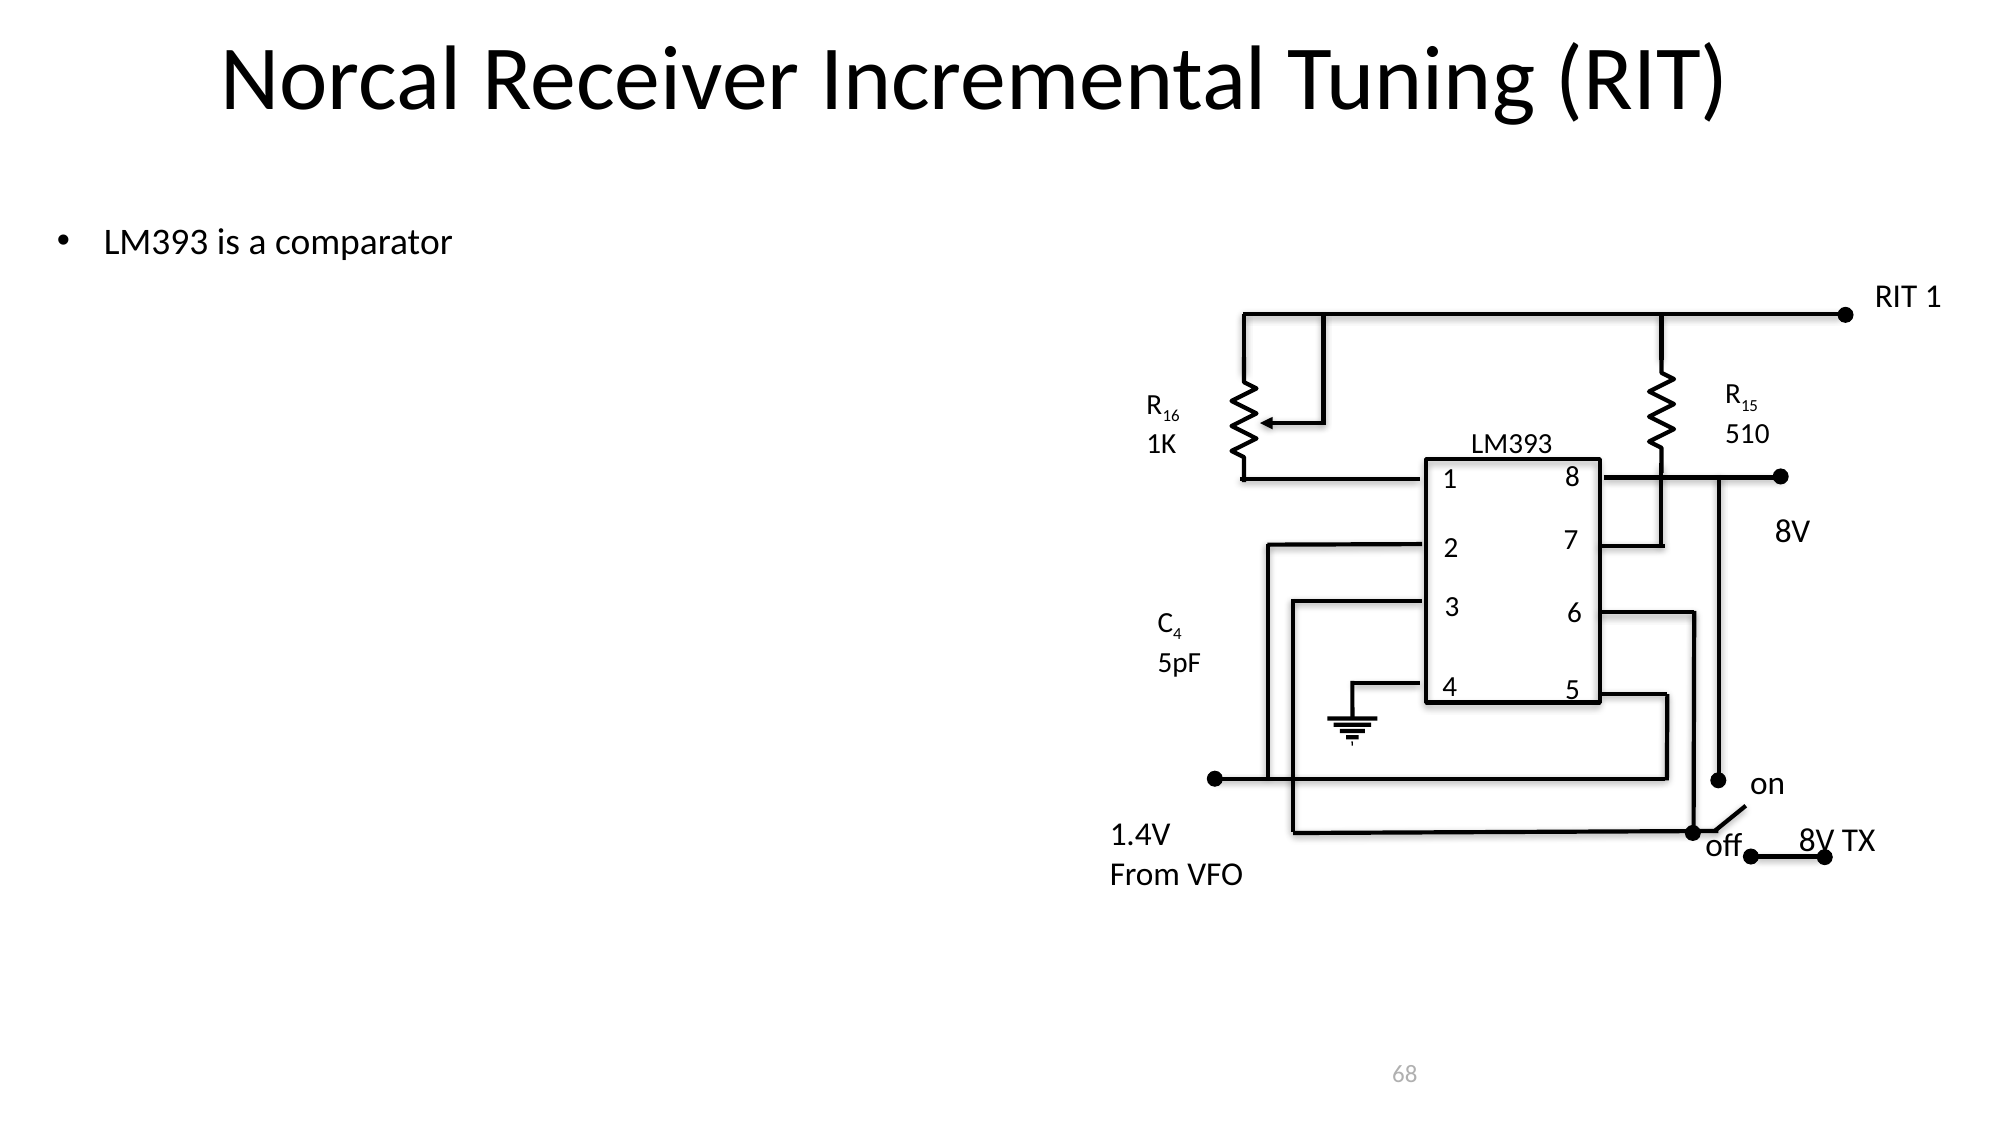

Norcal Receiver Incremental Tuning (RIT)
LM393 is a comparator
RIT 1

R15
510
R16
1K
LM393
8
1

8V
7
2
3
6
C4
5pF
4
5

on

1.4V
From VFO
8V TX
off

68